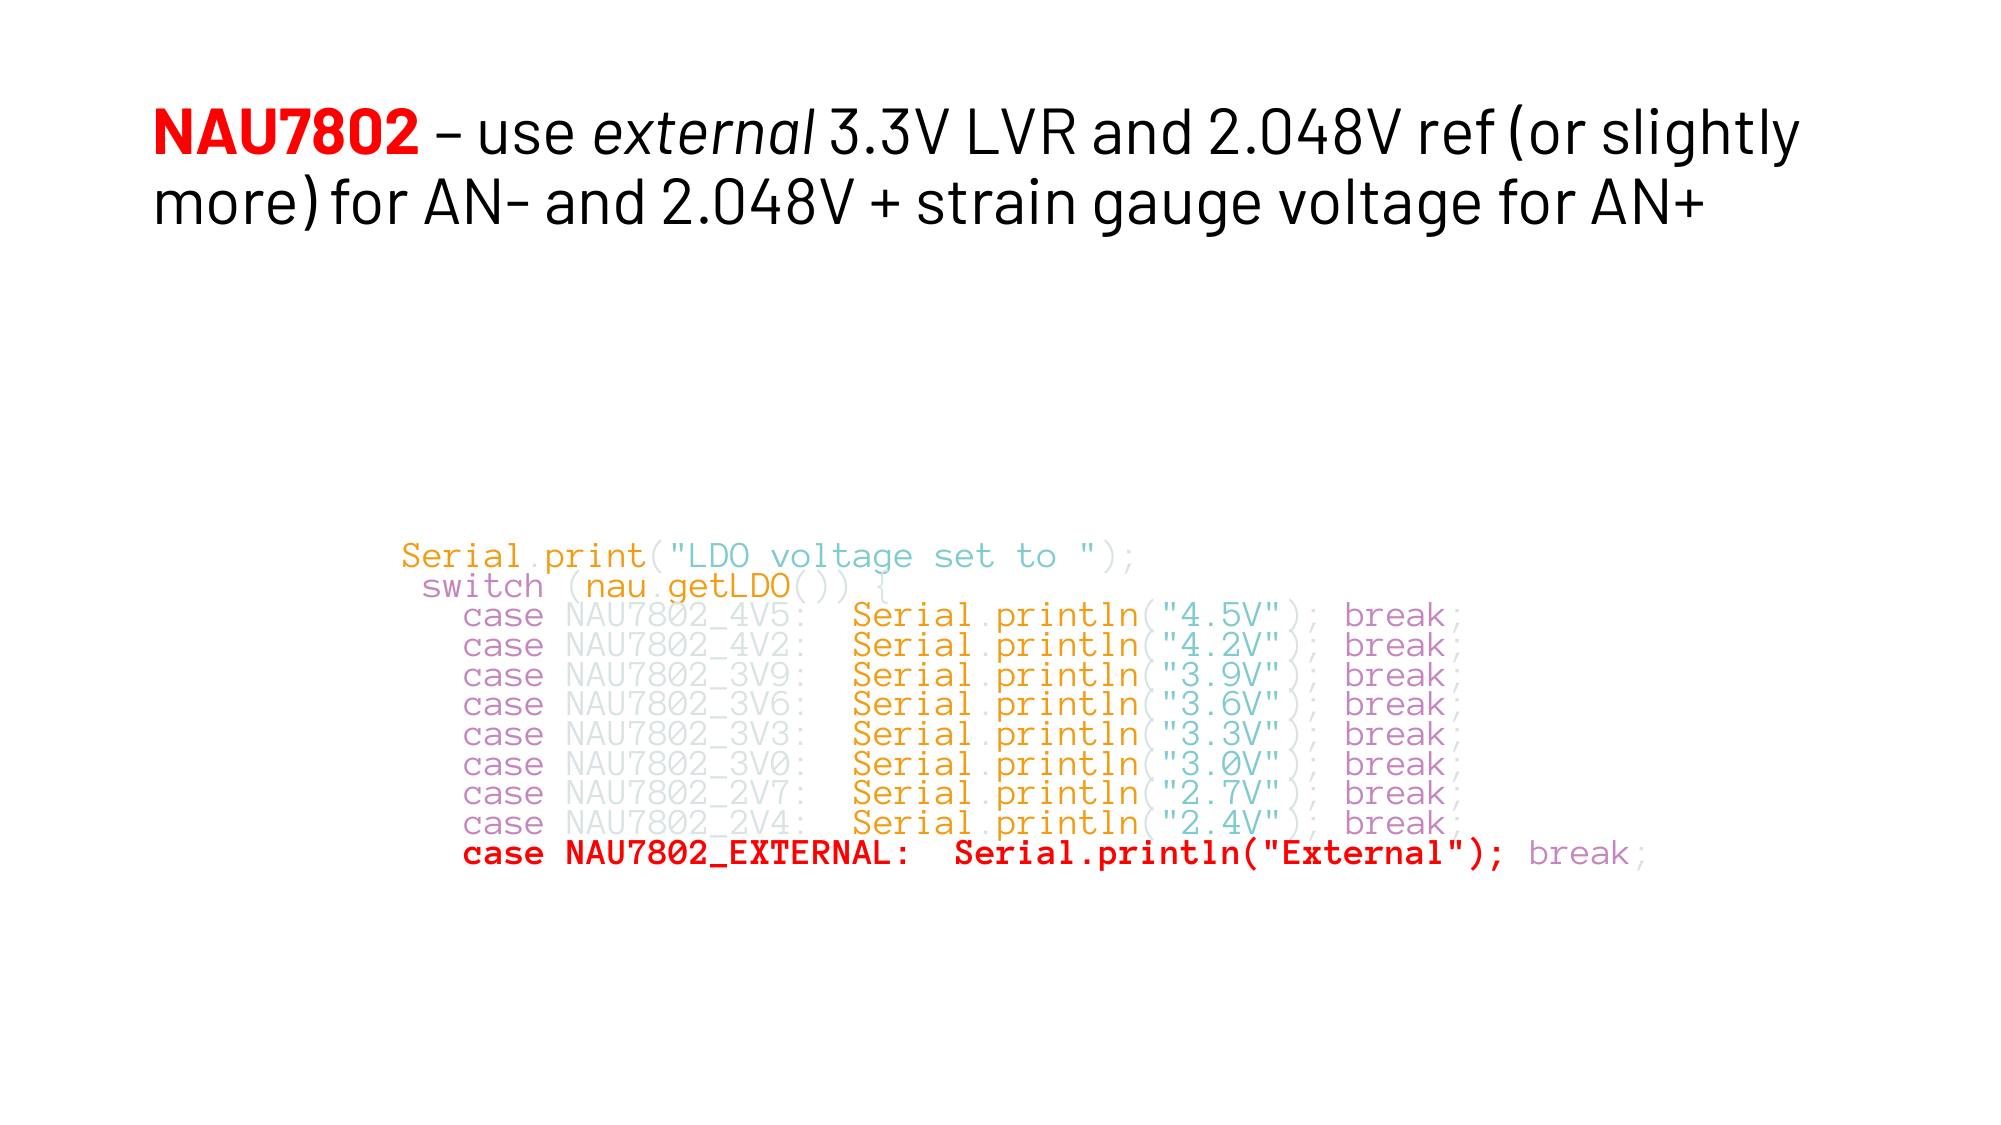

# NAU7802 – use external 3.3V LVR and 2.048V ref (or slightly more) for AN- and 2.048V + strain gauge voltage for AN+
 Serial.print("LDO voltage set to ");
  switch (nau.getLDO()) {
    case NAU7802_4V5:  Serial.println("4.5V"); break;
    case NAU7802_4V2:  Serial.println("4.2V"); break;
    case NAU7802_3V9:  Serial.println("3.9V"); break;
    case NAU7802_3V6:  Serial.println("3.6V"); break;
    case NAU7802_3V3:  Serial.println("3.3V"); break;
    case NAU7802_3V0:  Serial.println("3.0V"); break;
    case NAU7802_2V7:  Serial.println("2.7V"); break;
    case NAU7802_2V4:  Serial.println("2.4V"); break;
    case NAU7802_EXTERNAL:  Serial.println("External"); break;